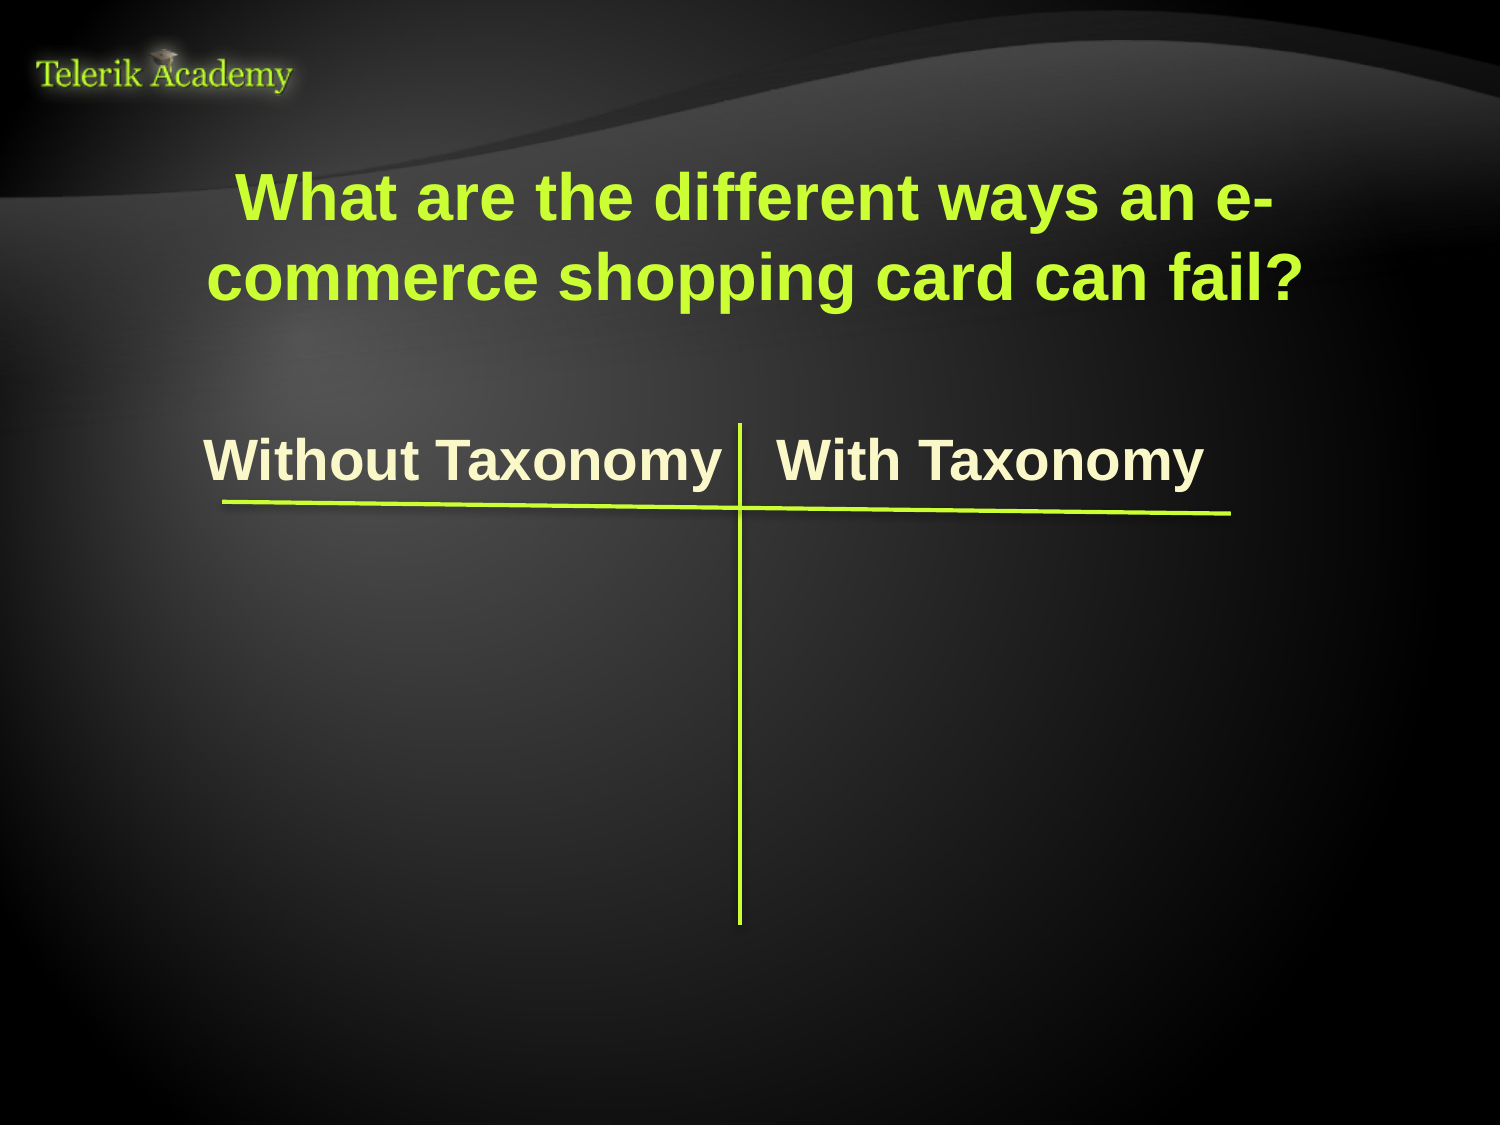

# What are the different ways an e-commerce shopping card can fail?
Without Taxonomy
With Taxonomy